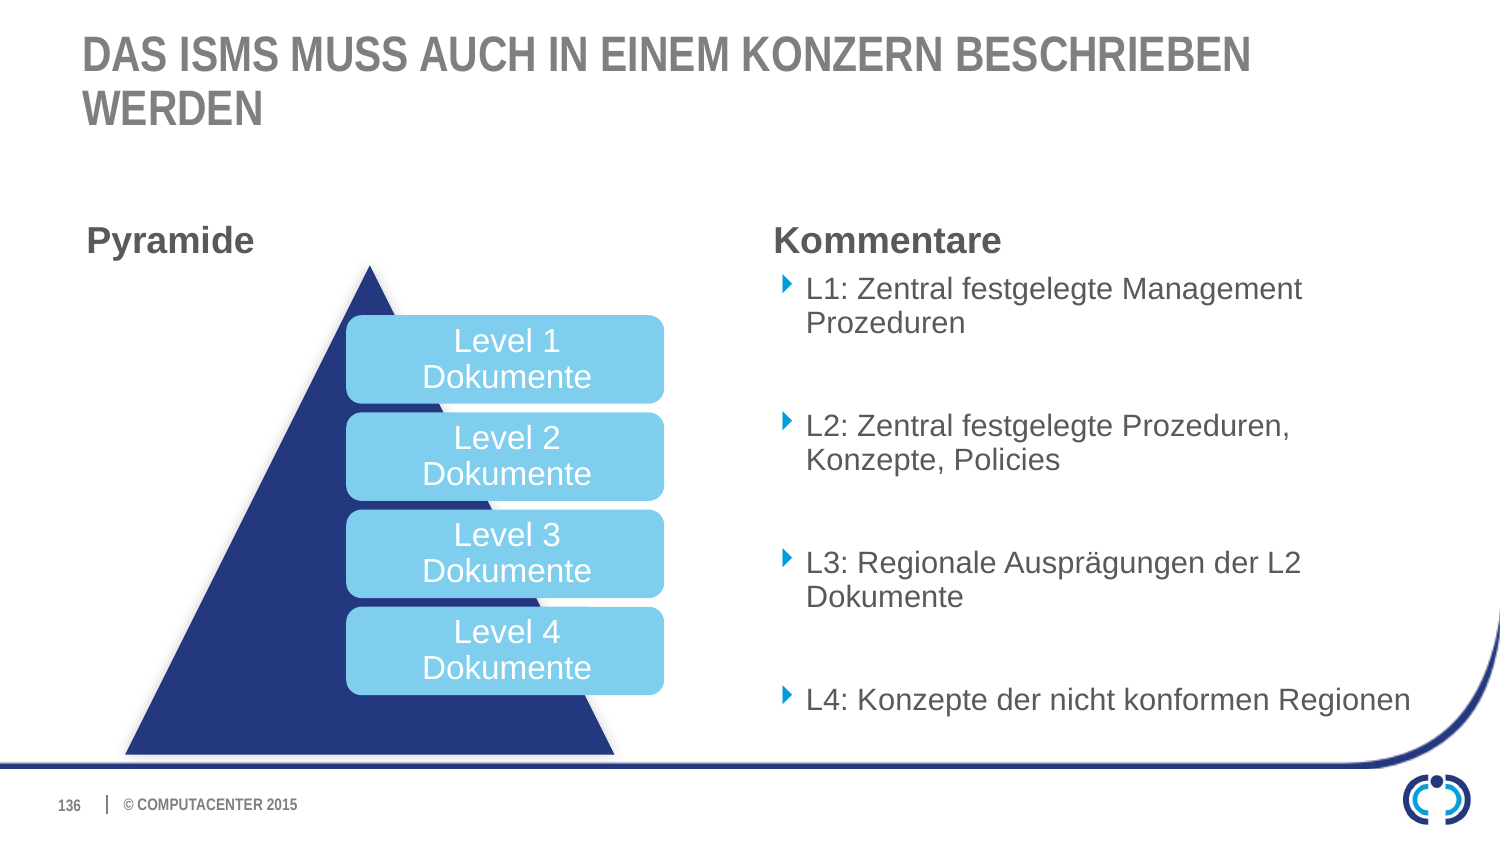

# Das ISMS muss auch in einem Konzern beschrieben werden
Pyramide
Kommentare
L1: Zentral festgelegte Management Prozeduren

L2: Zentral festgelegte Prozeduren, Konzepte, Policies

L3: Regionale Ausprägungen der L2 Dokumente

L4: Konzepte der nicht konformen Regionen

Level 1 Dokumente
Level 2 Dokumente
Level 3 Dokumente
Level 4 Dokumente
136